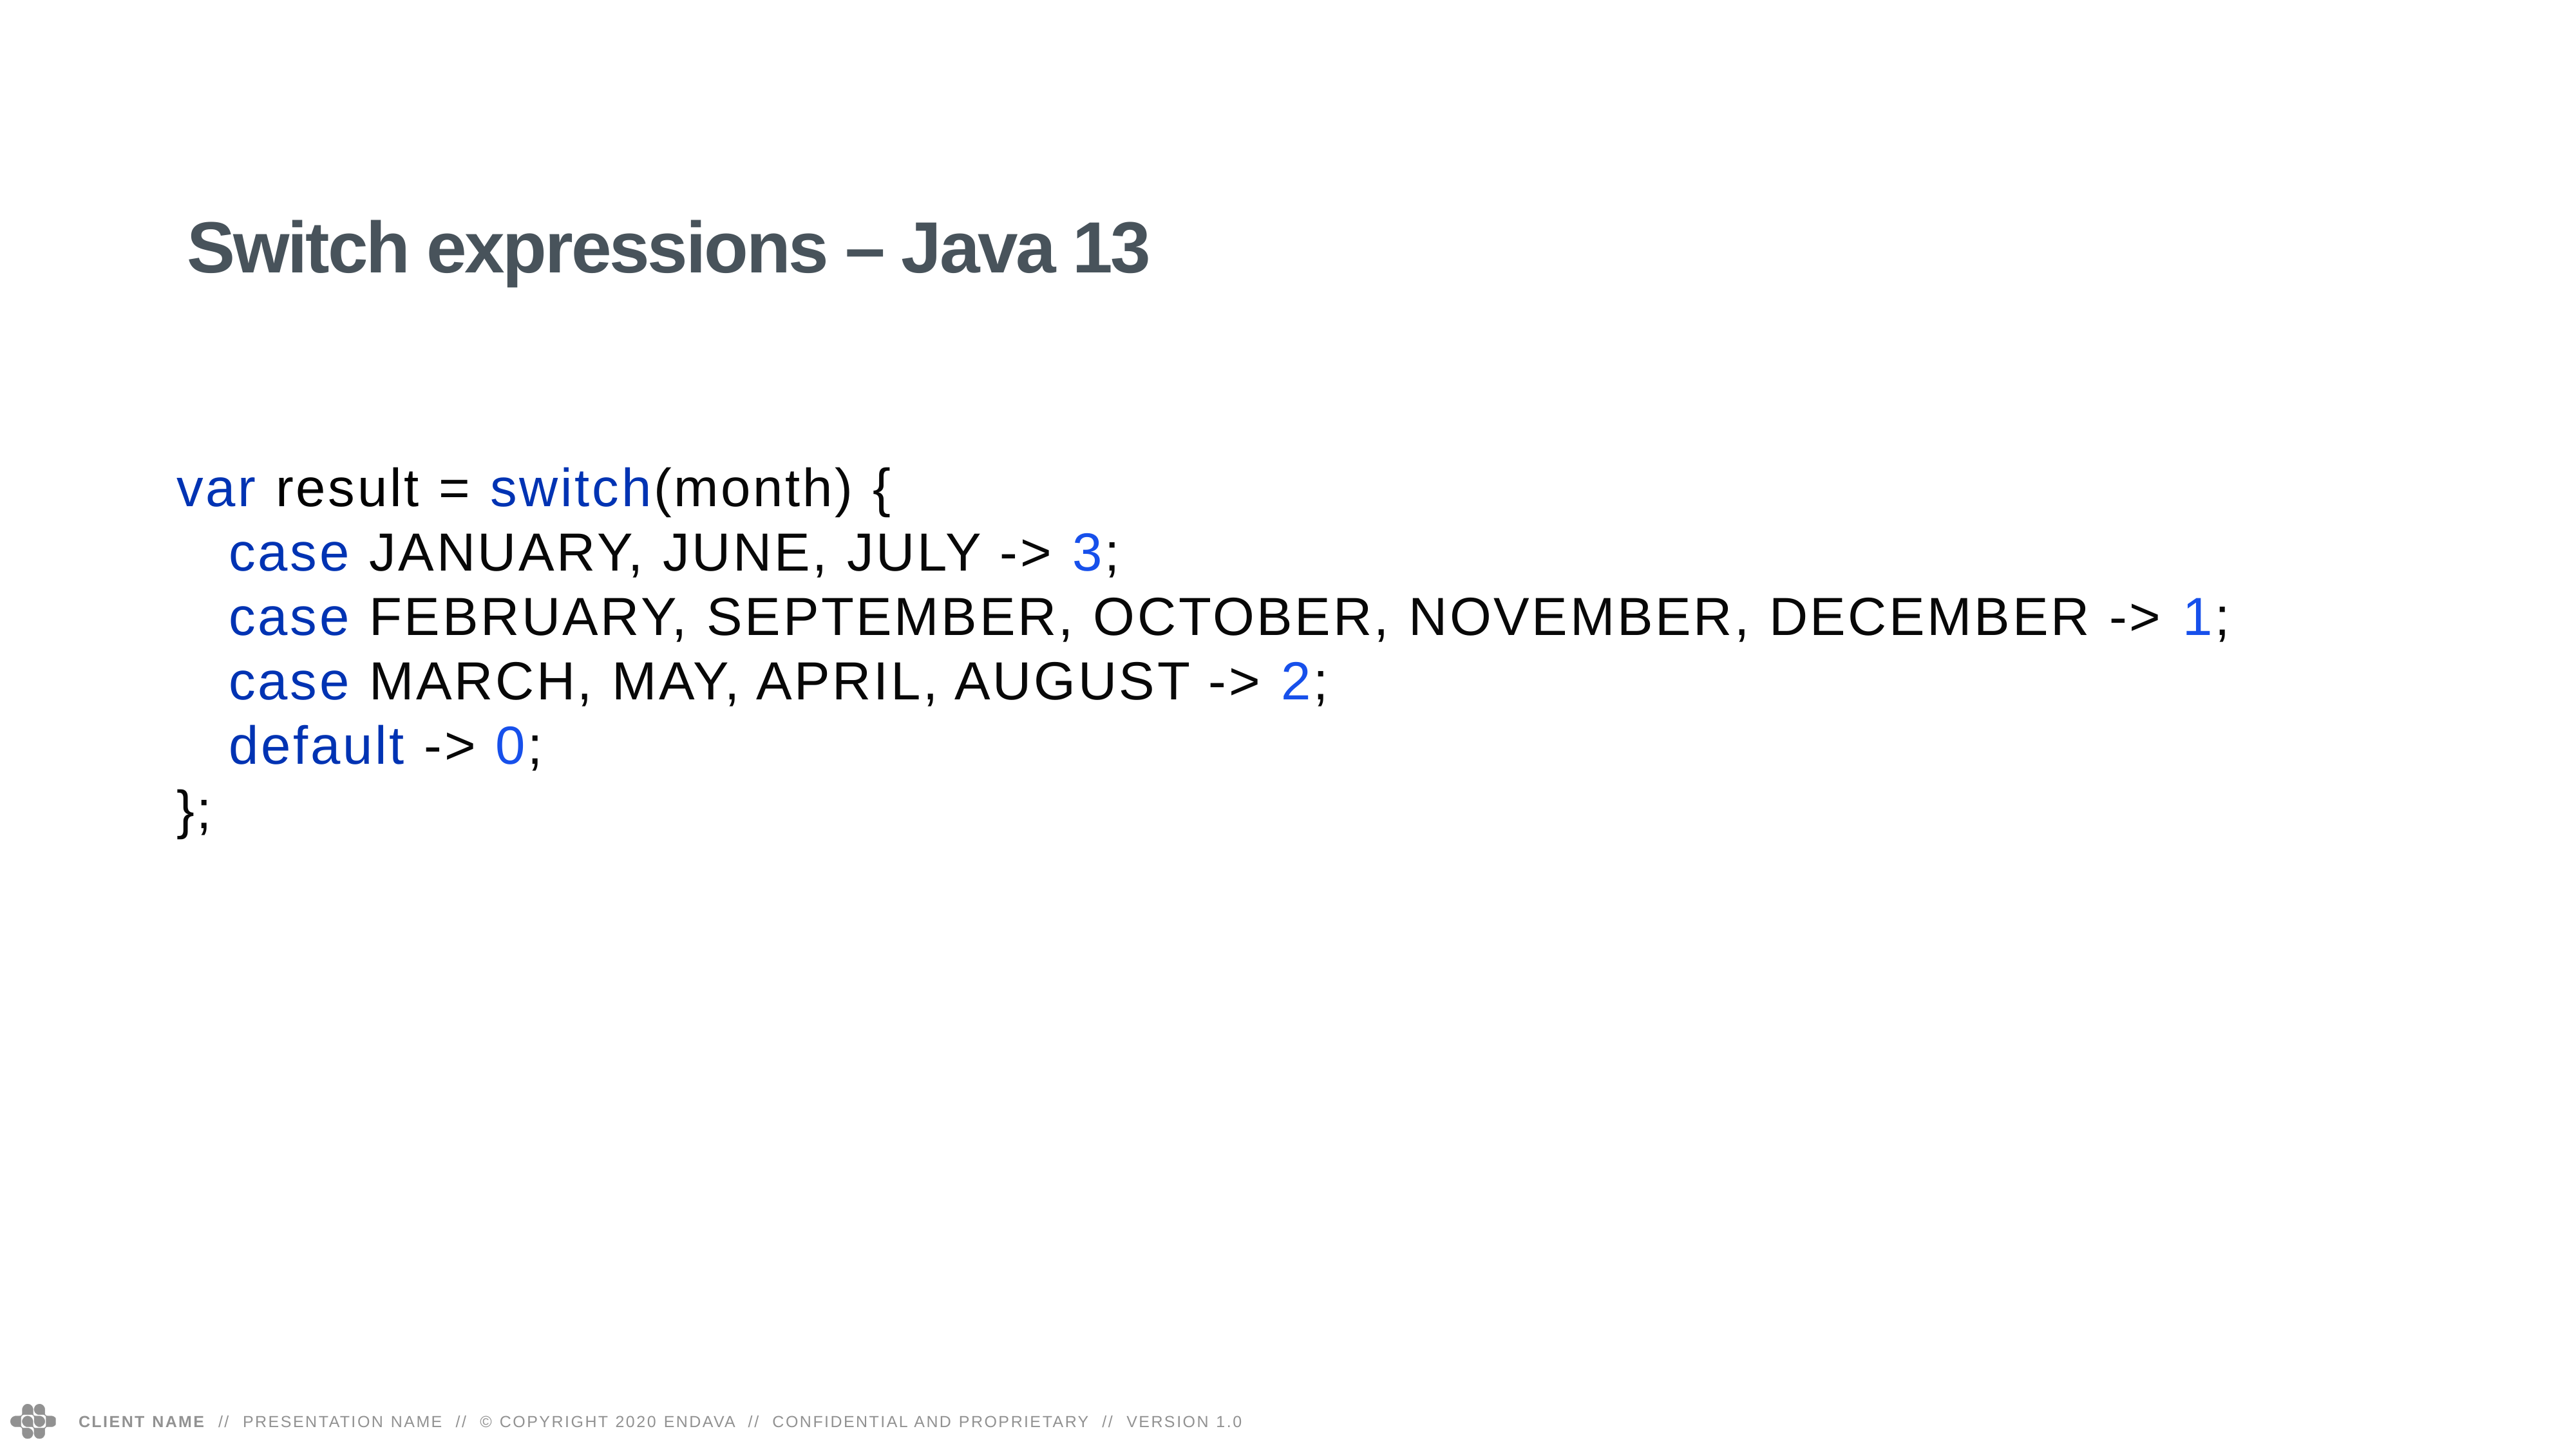

Switch expressions – Java 13
var result = switch(month) {
   case JANUARY, JUNE, JULY -> 3;
   case FEBRUARY, SEPTEMBER, OCTOBER, NOVEMBER, DECEMBER -> 1;
   case MARCH, MAY, APRIL, AUGUST -> 2;
   default -> 0;
};